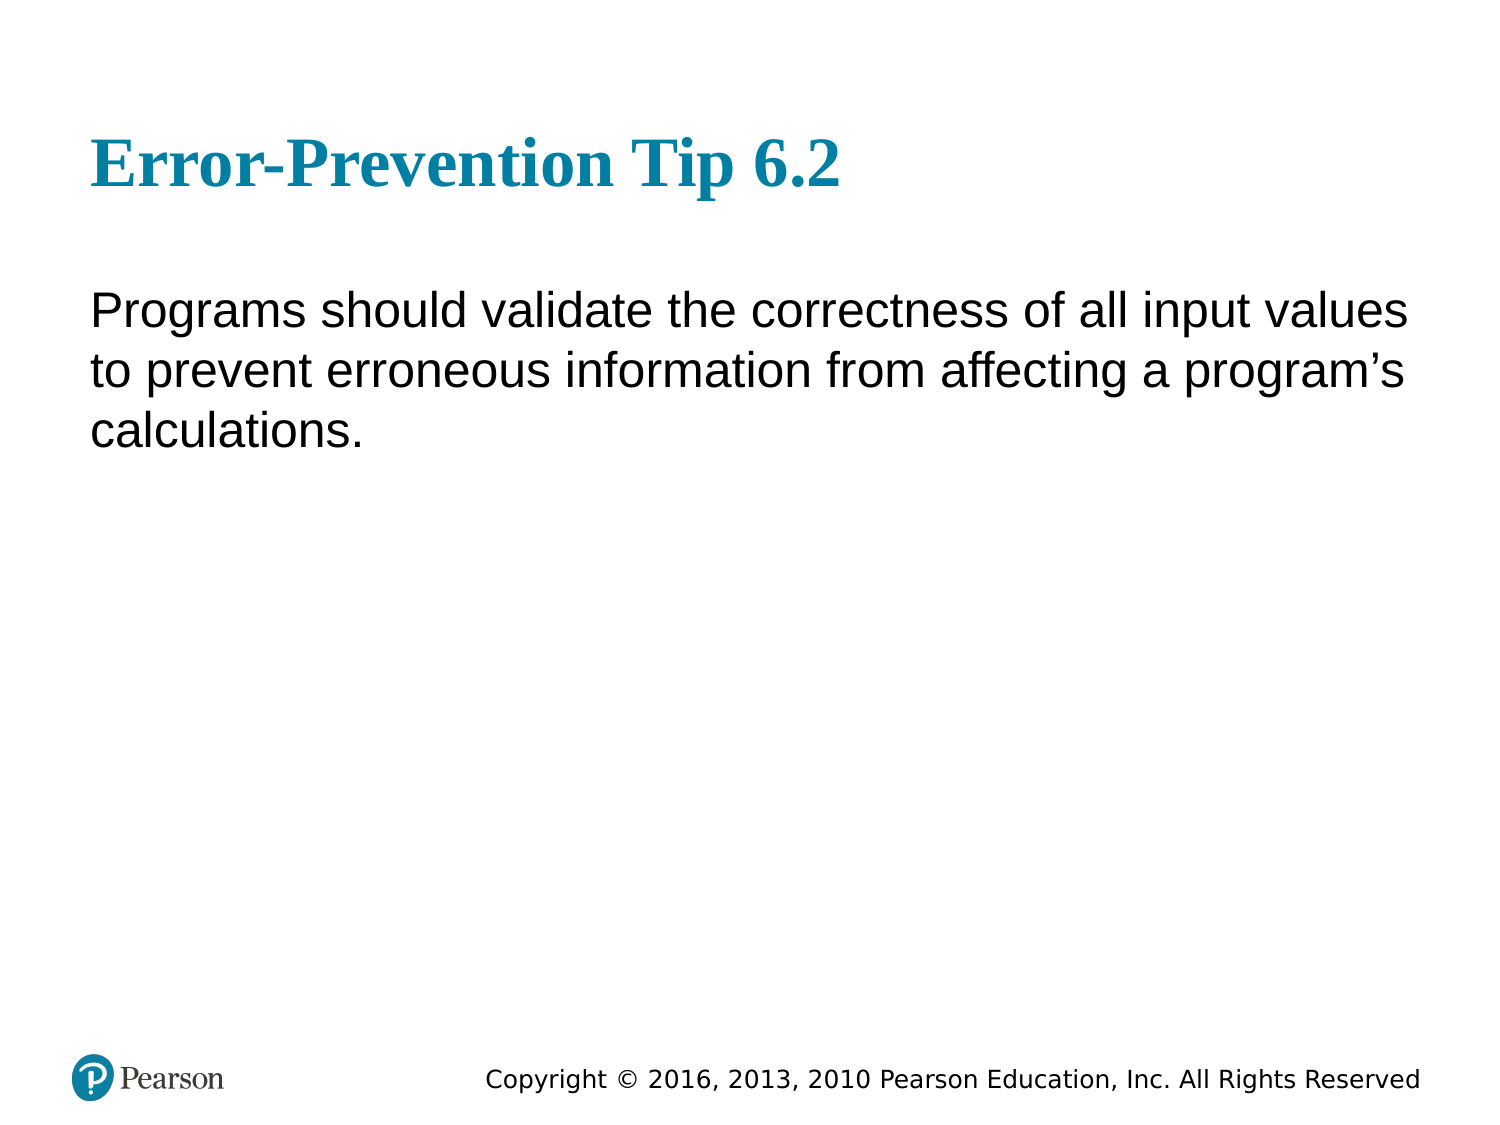

# Error-Prevention Tip 6.2
Programs should validate the correctness of all input values to prevent erroneous information from affecting a program’s calculations.